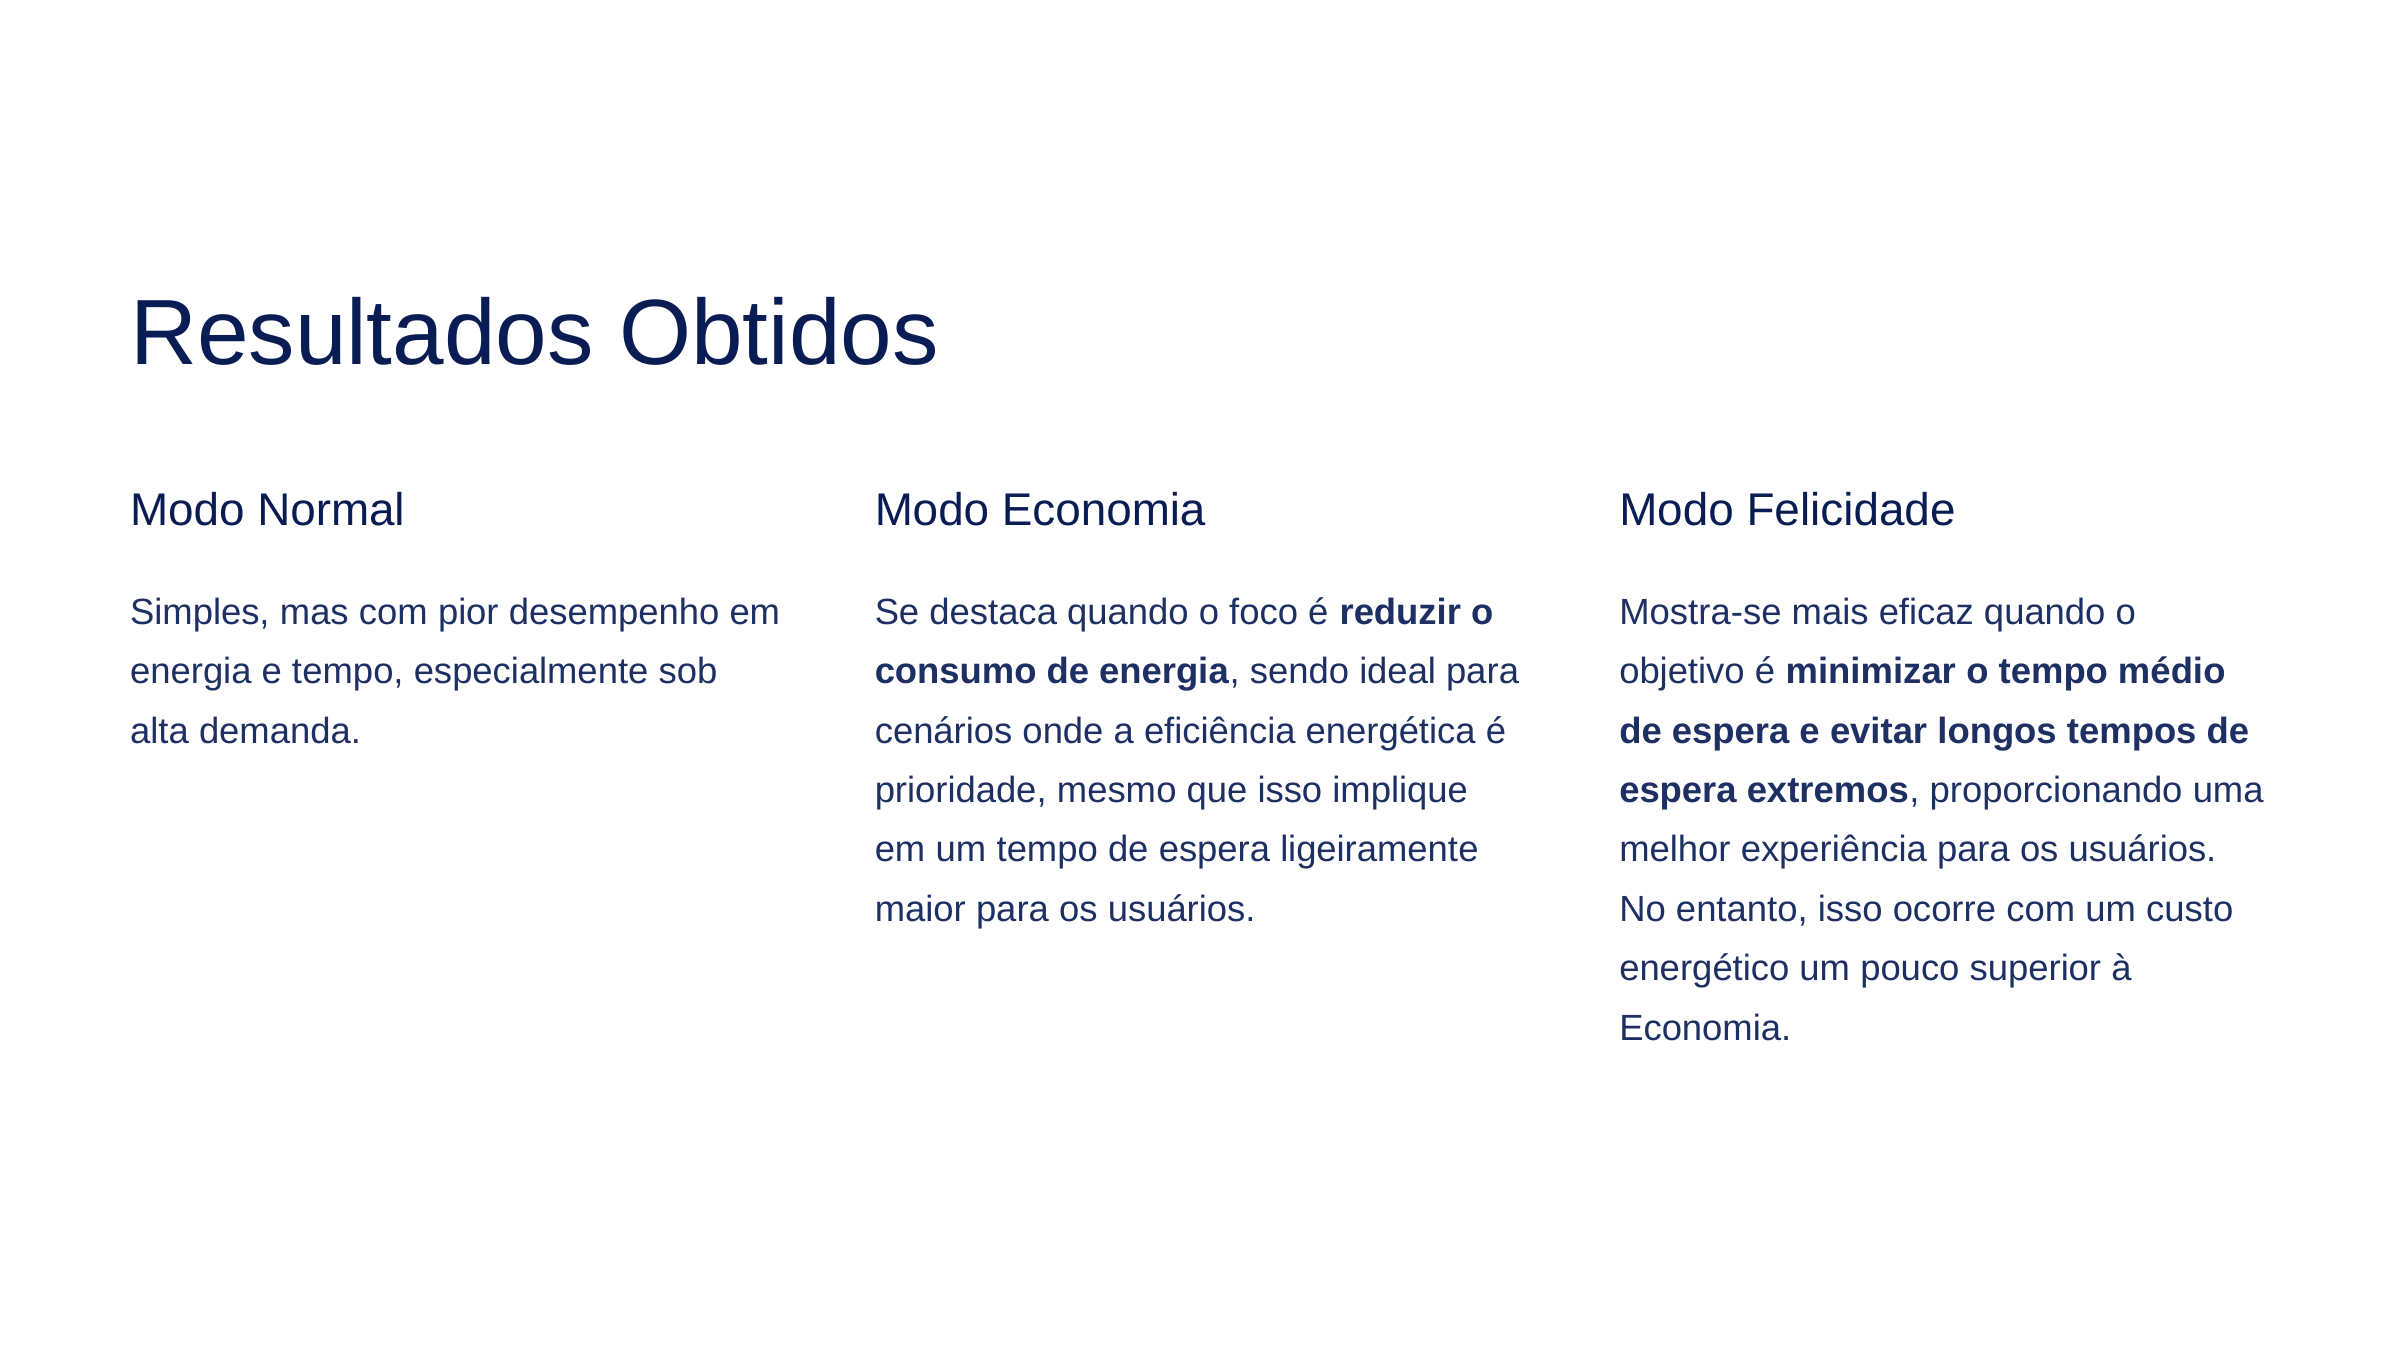

Resultados Obtidos
Modo Normal
Modo Economia
Modo Felicidade
Simples, mas com pior desempenho em energia e tempo, especialmente sob alta demanda.
Se destaca quando o foco é reduzir o consumo de energia, sendo ideal para cenários onde a eficiência energética é prioridade, mesmo que isso implique em um tempo de espera ligeiramente maior para os usuários.
Mostra-se mais eficaz quando o objetivo é minimizar o tempo médio de espera e evitar longos tempos de espera extremos, proporcionando uma melhor experiência para os usuários. No entanto, isso ocorre com um custo energético um pouco superior à Economia.